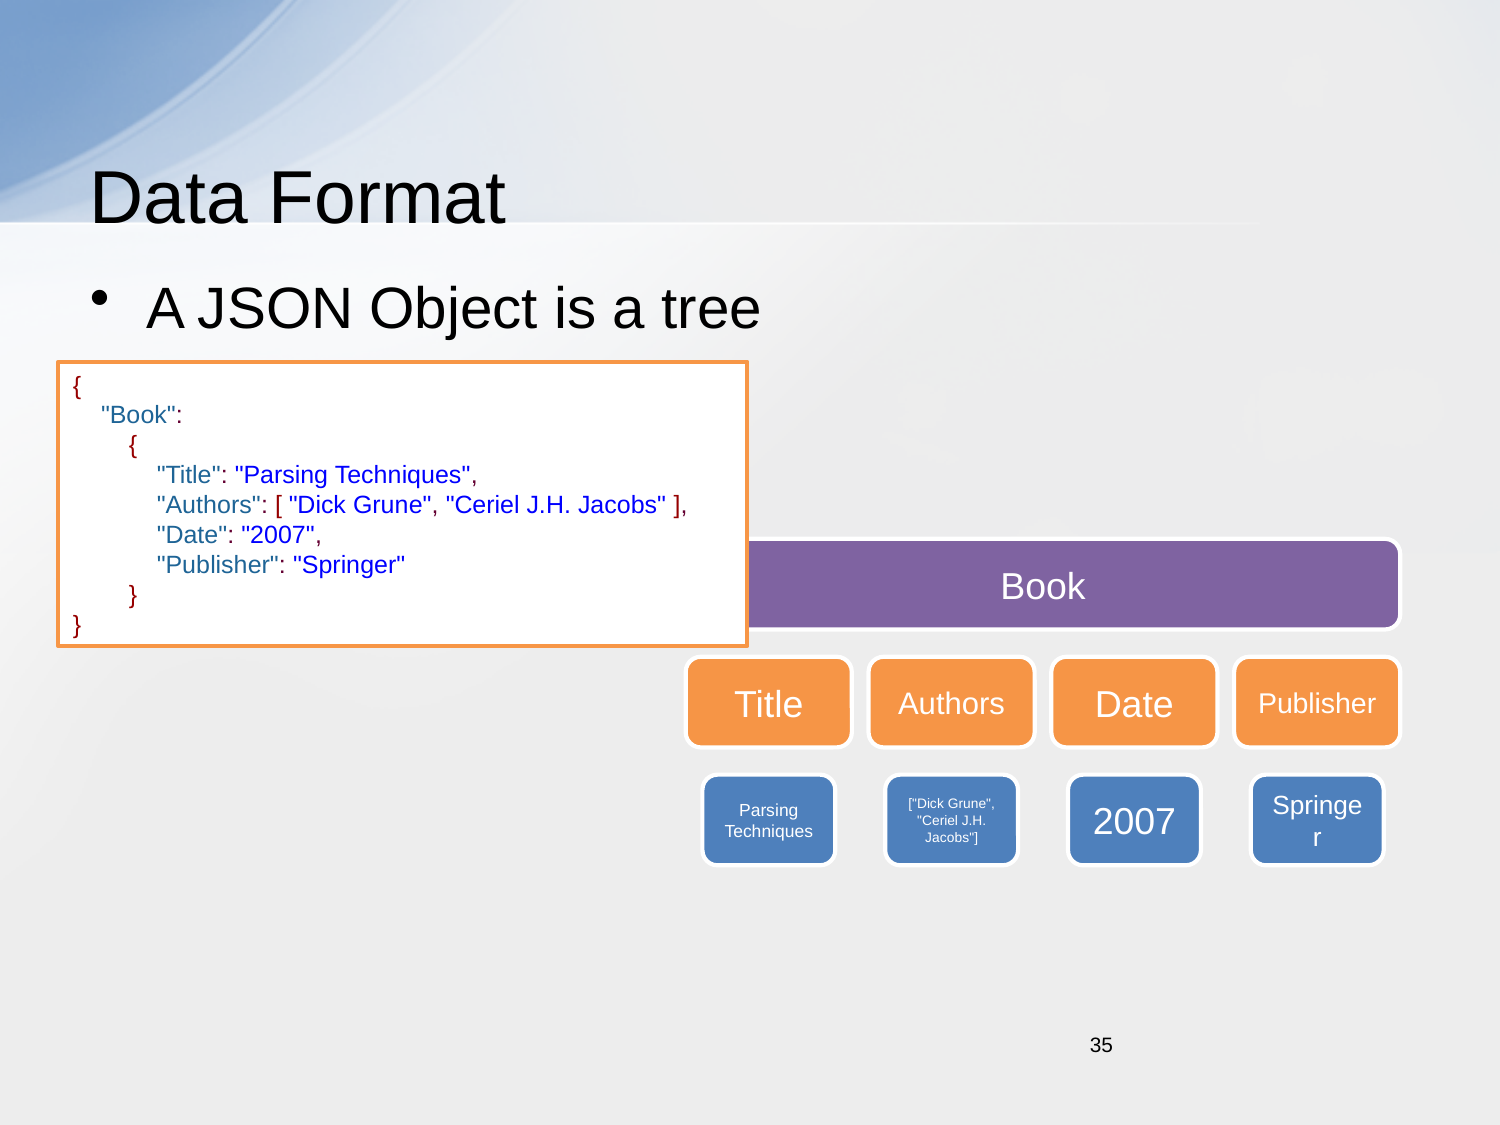

# Data Format
A JSON Object is a tree
{
    "Book":
        {
            "Title": "Parsing Techniques",
            "Authors": [ "Dick Grune", "Ceriel J.H. Jacobs" ],
            "Date": "2007",
            "Publisher": "Springer"
        }
}
Book
Authors
Title
Date
Publisher
["Dick Grune", "Ceriel J.H. Jacobs"]
Parsing Techniques
2007
Springer
35